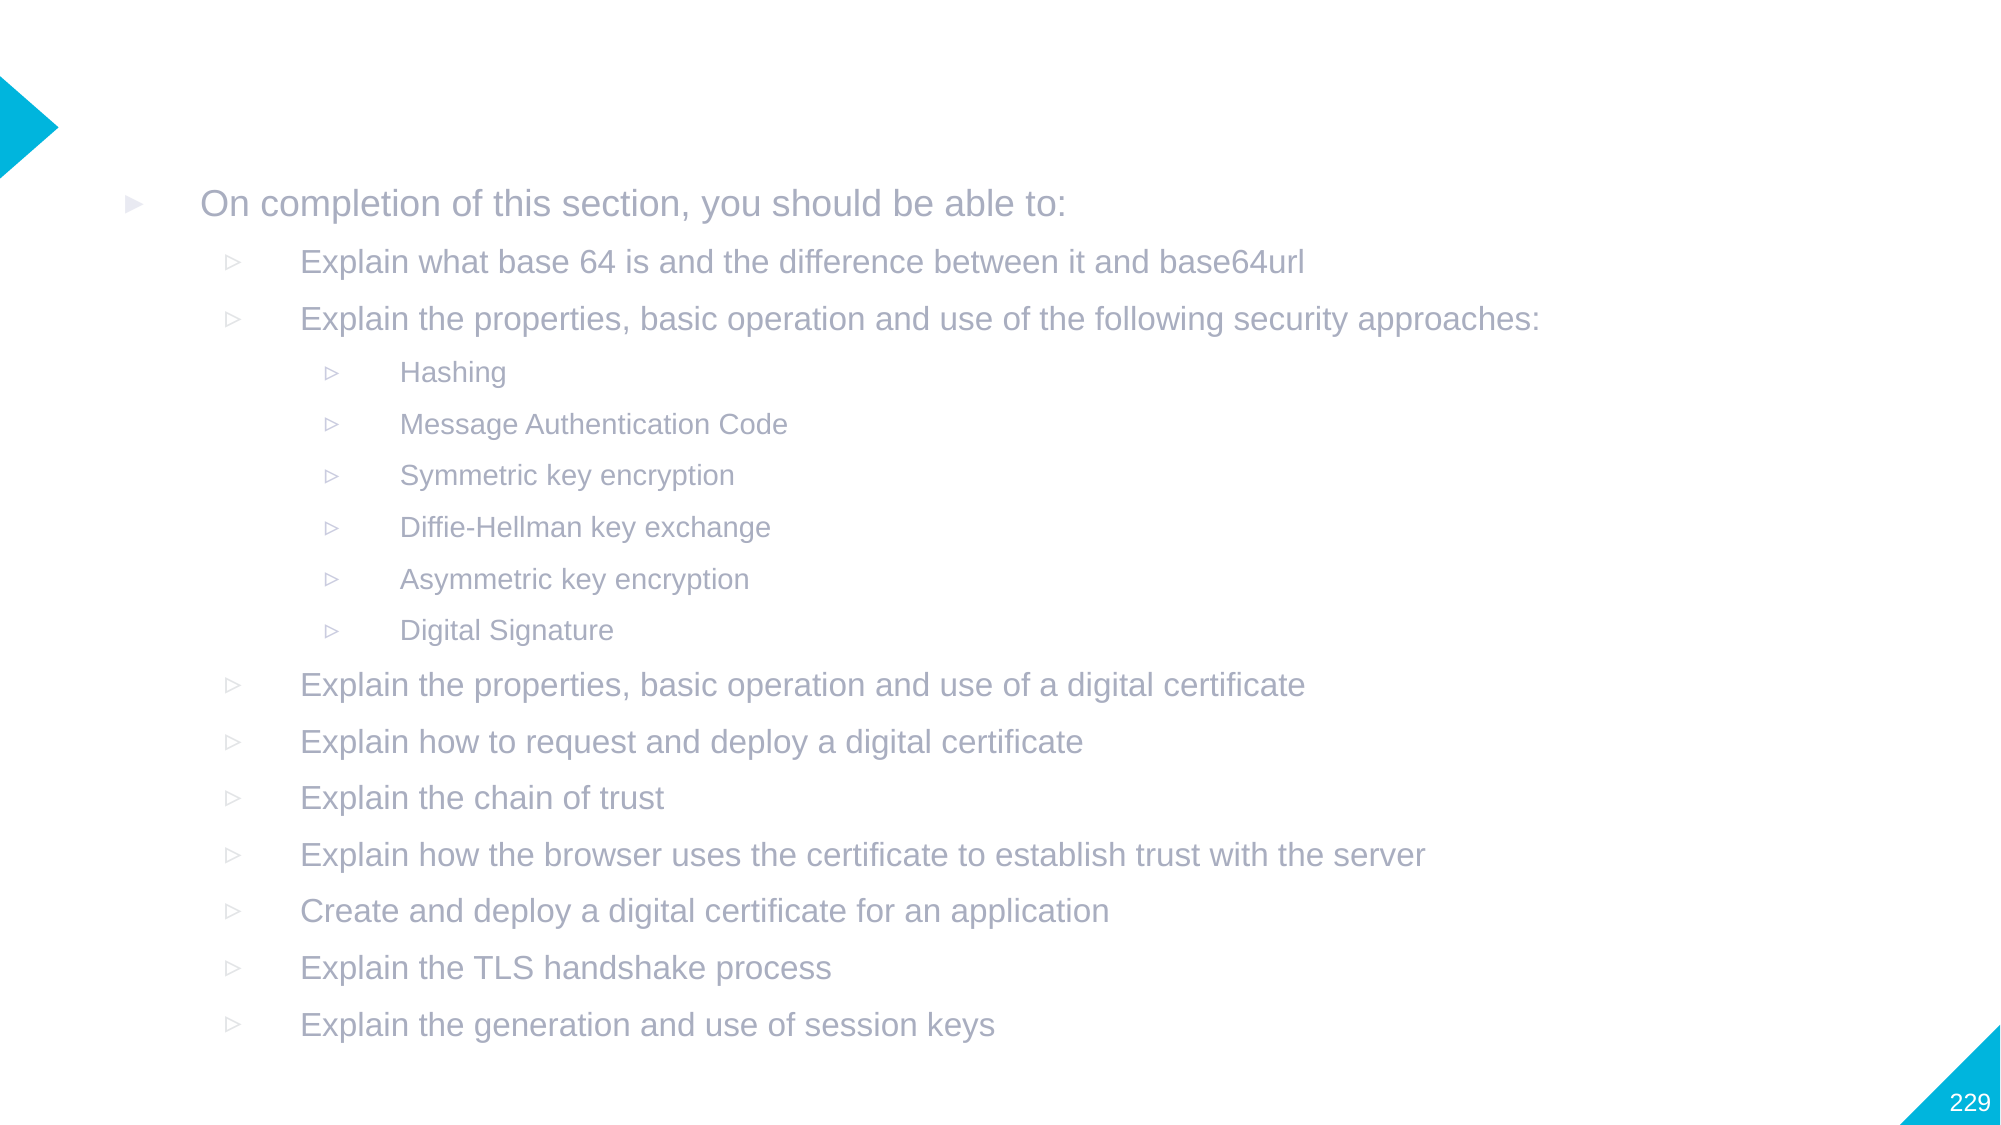

#
On completion of this section, you should be able to:
Explain what base 64 is and the difference between it and base64url
Explain the properties, basic operation and use of the following security approaches:
Hashing
Message Authentication Code
Symmetric key encryption
Diffie-Hellman key exchange
Asymmetric key encryption
Digital Signature
Explain the properties, basic operation and use of a digital certificate
Explain how to request and deploy a digital certificate
Explain the chain of trust
Explain how the browser uses the certificate to establish trust with the server
Create and deploy a digital certificate for an application
Explain the TLS handshake process
Explain the generation and use of session keys
229